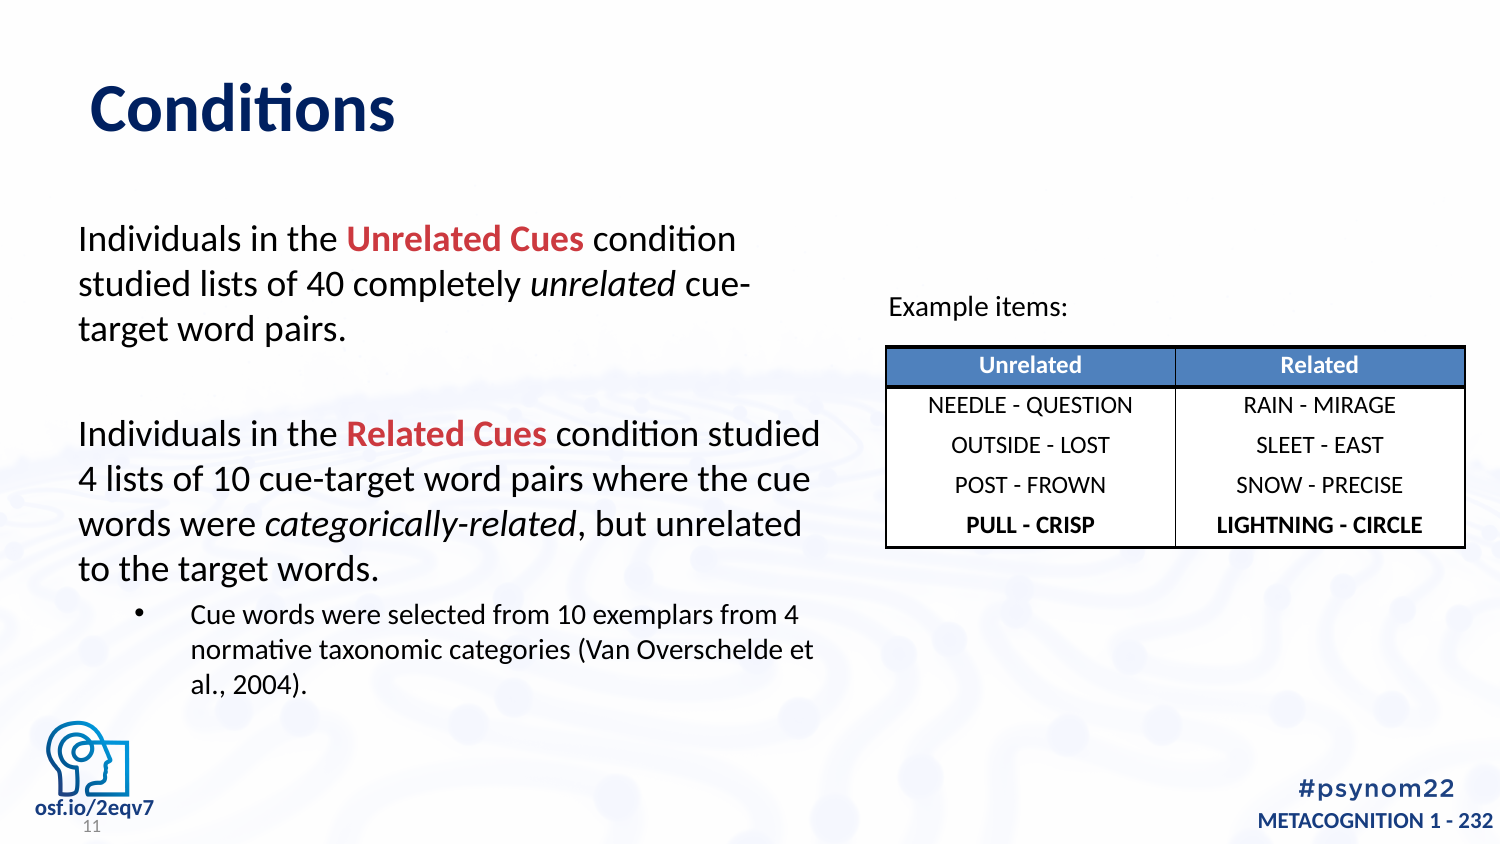

# Conditions
Individuals in the Unrelated Cues condition studied lists of 40 completely unrelated cue-target word pairs.

Individuals in the Related Cues condition studied 4 lists of 10 cue-target word pairs where the cue words were categorically-related, but unrelated to the target words.
Cue words were selected from 10 exemplars from 4 normative taxonomic categories (Van Overschelde et al., 2004).
Example items:
| Unrelated | Related |
| --- | --- |
| NEEDLE - QUESTION | RAIN - MIRAGE |
| OUTSIDE - LOST | SLEET - EAST |
| POST - FROWN | SNOW - PRECISE |
| PULL - CRISP | LIGHTNING - CIRCLE |
11